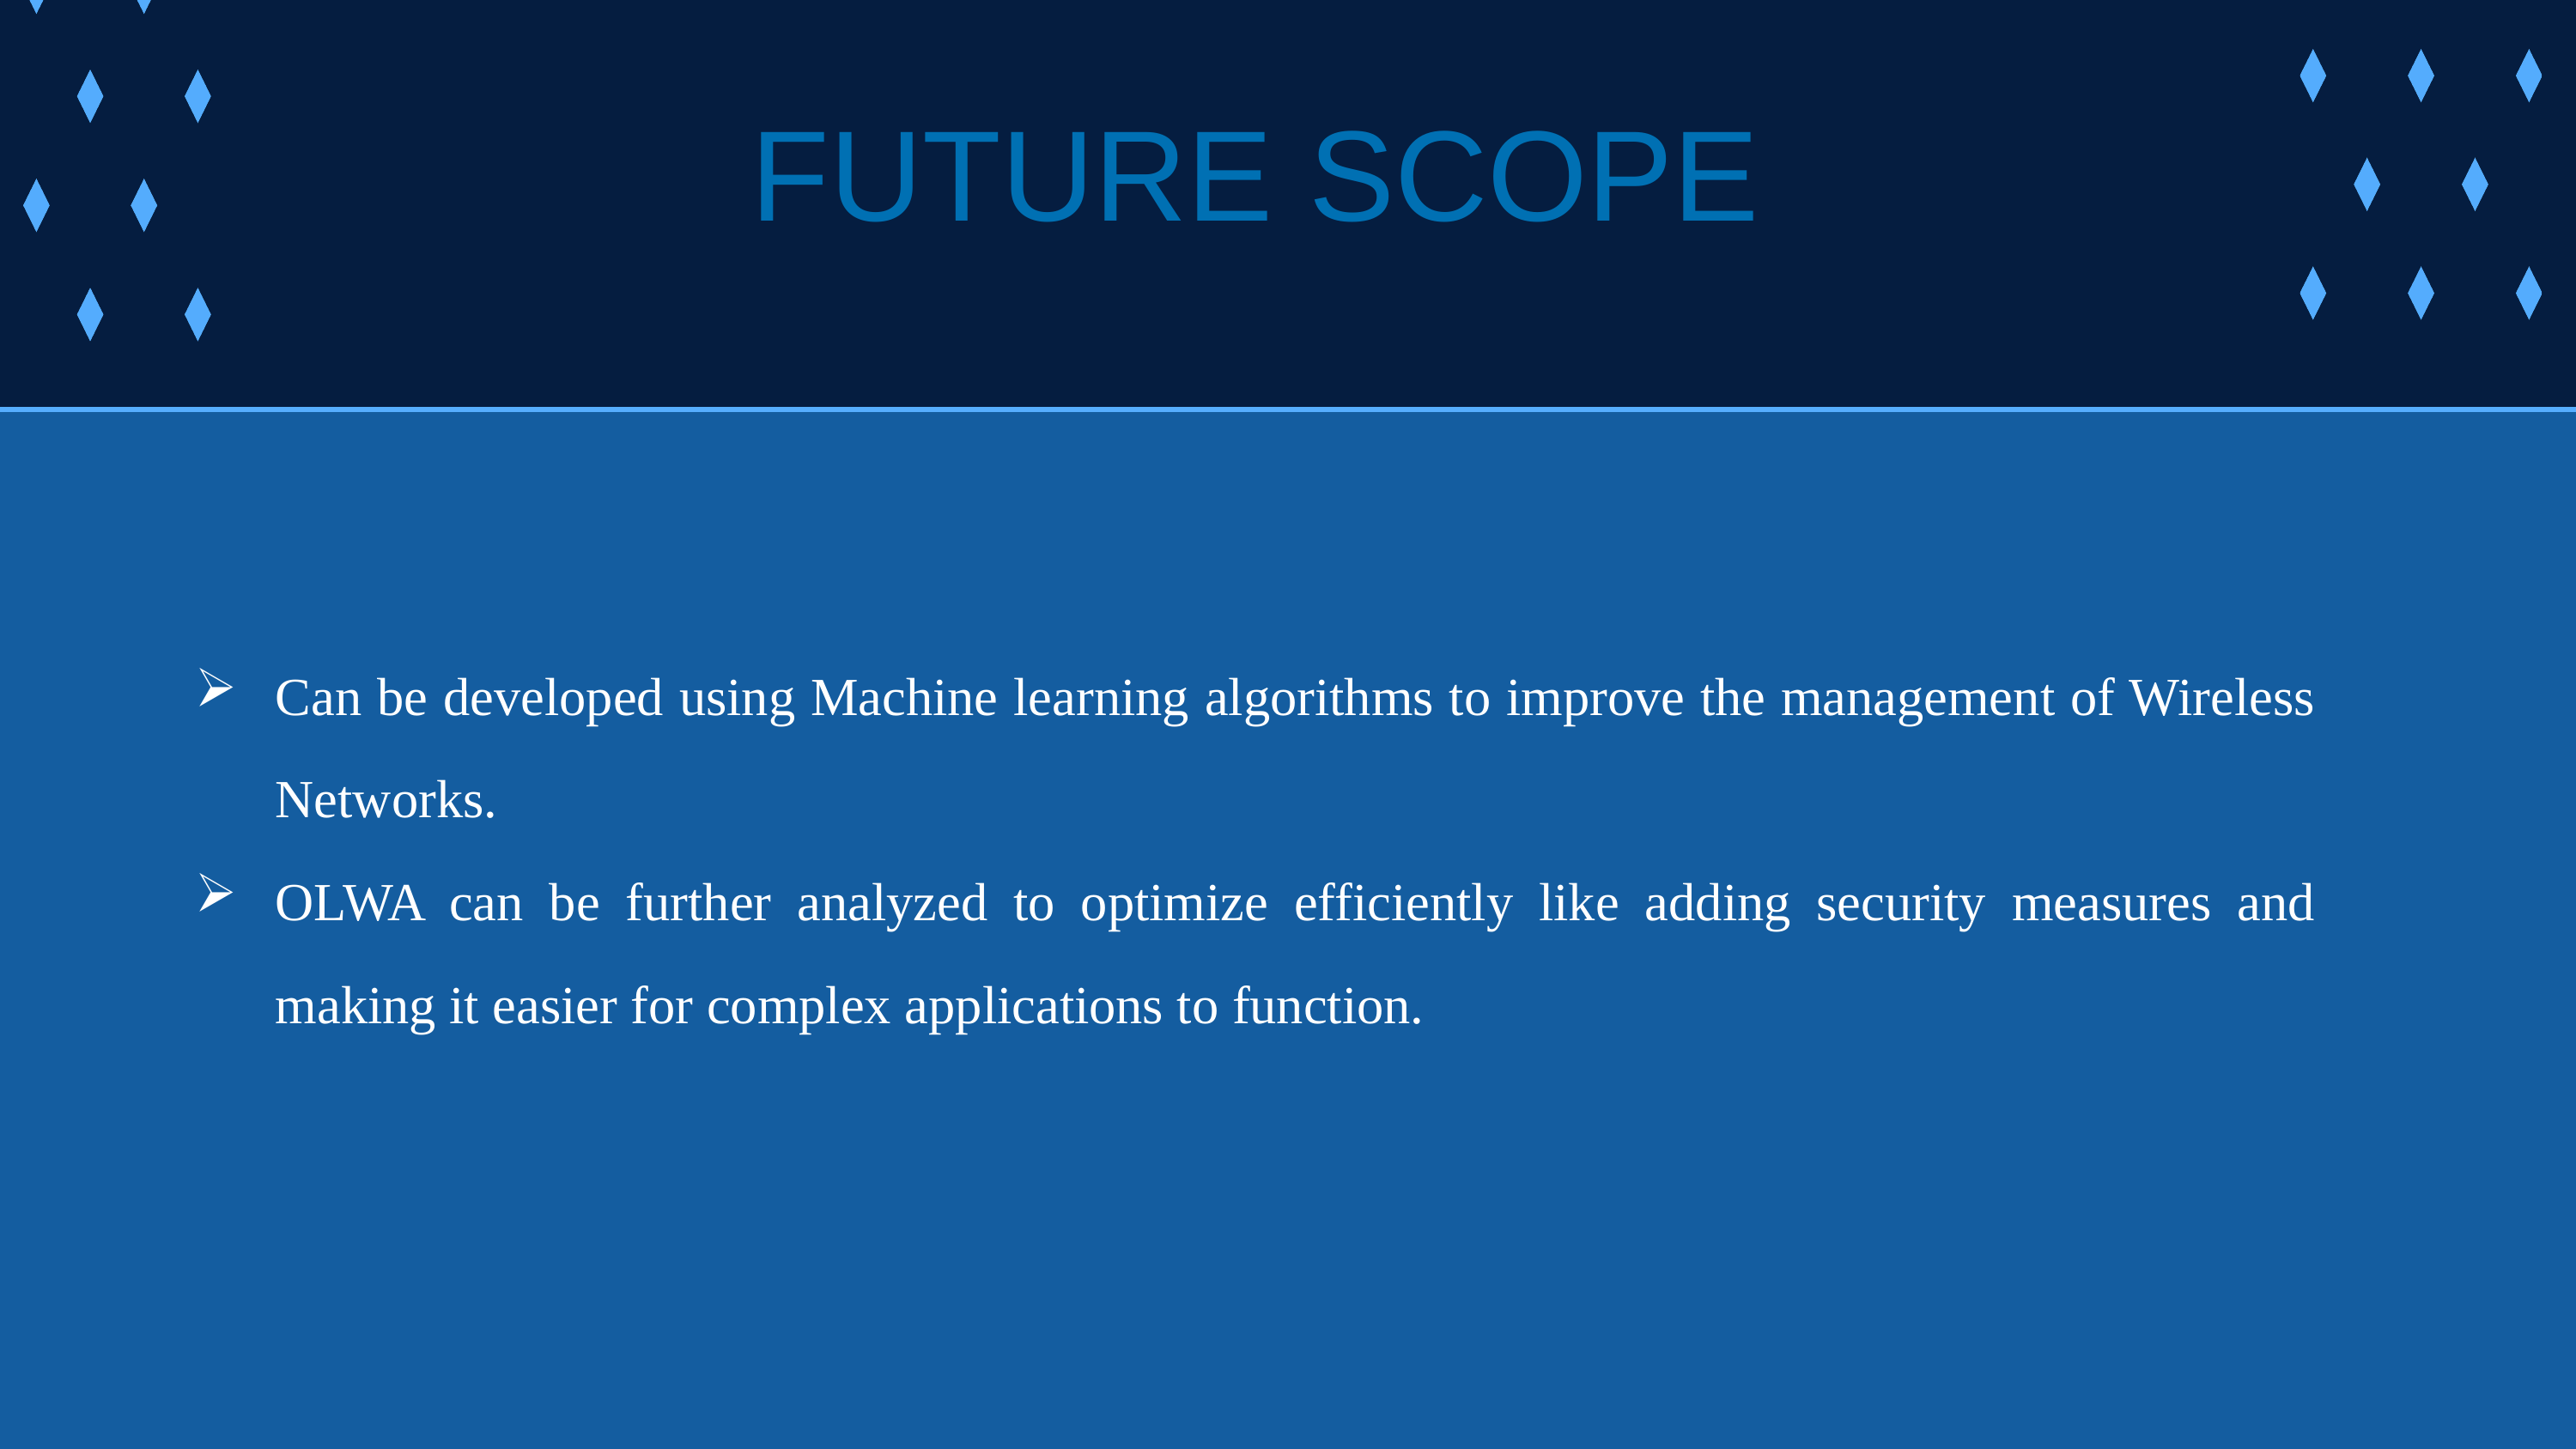

FUTURE SCOPE
Can be developed using Machine learning algorithms to improve the management of Wireless Networks.
OLWA can be further analyzed to optimize efficiently like adding security measures and making it easier for complex applications to function.